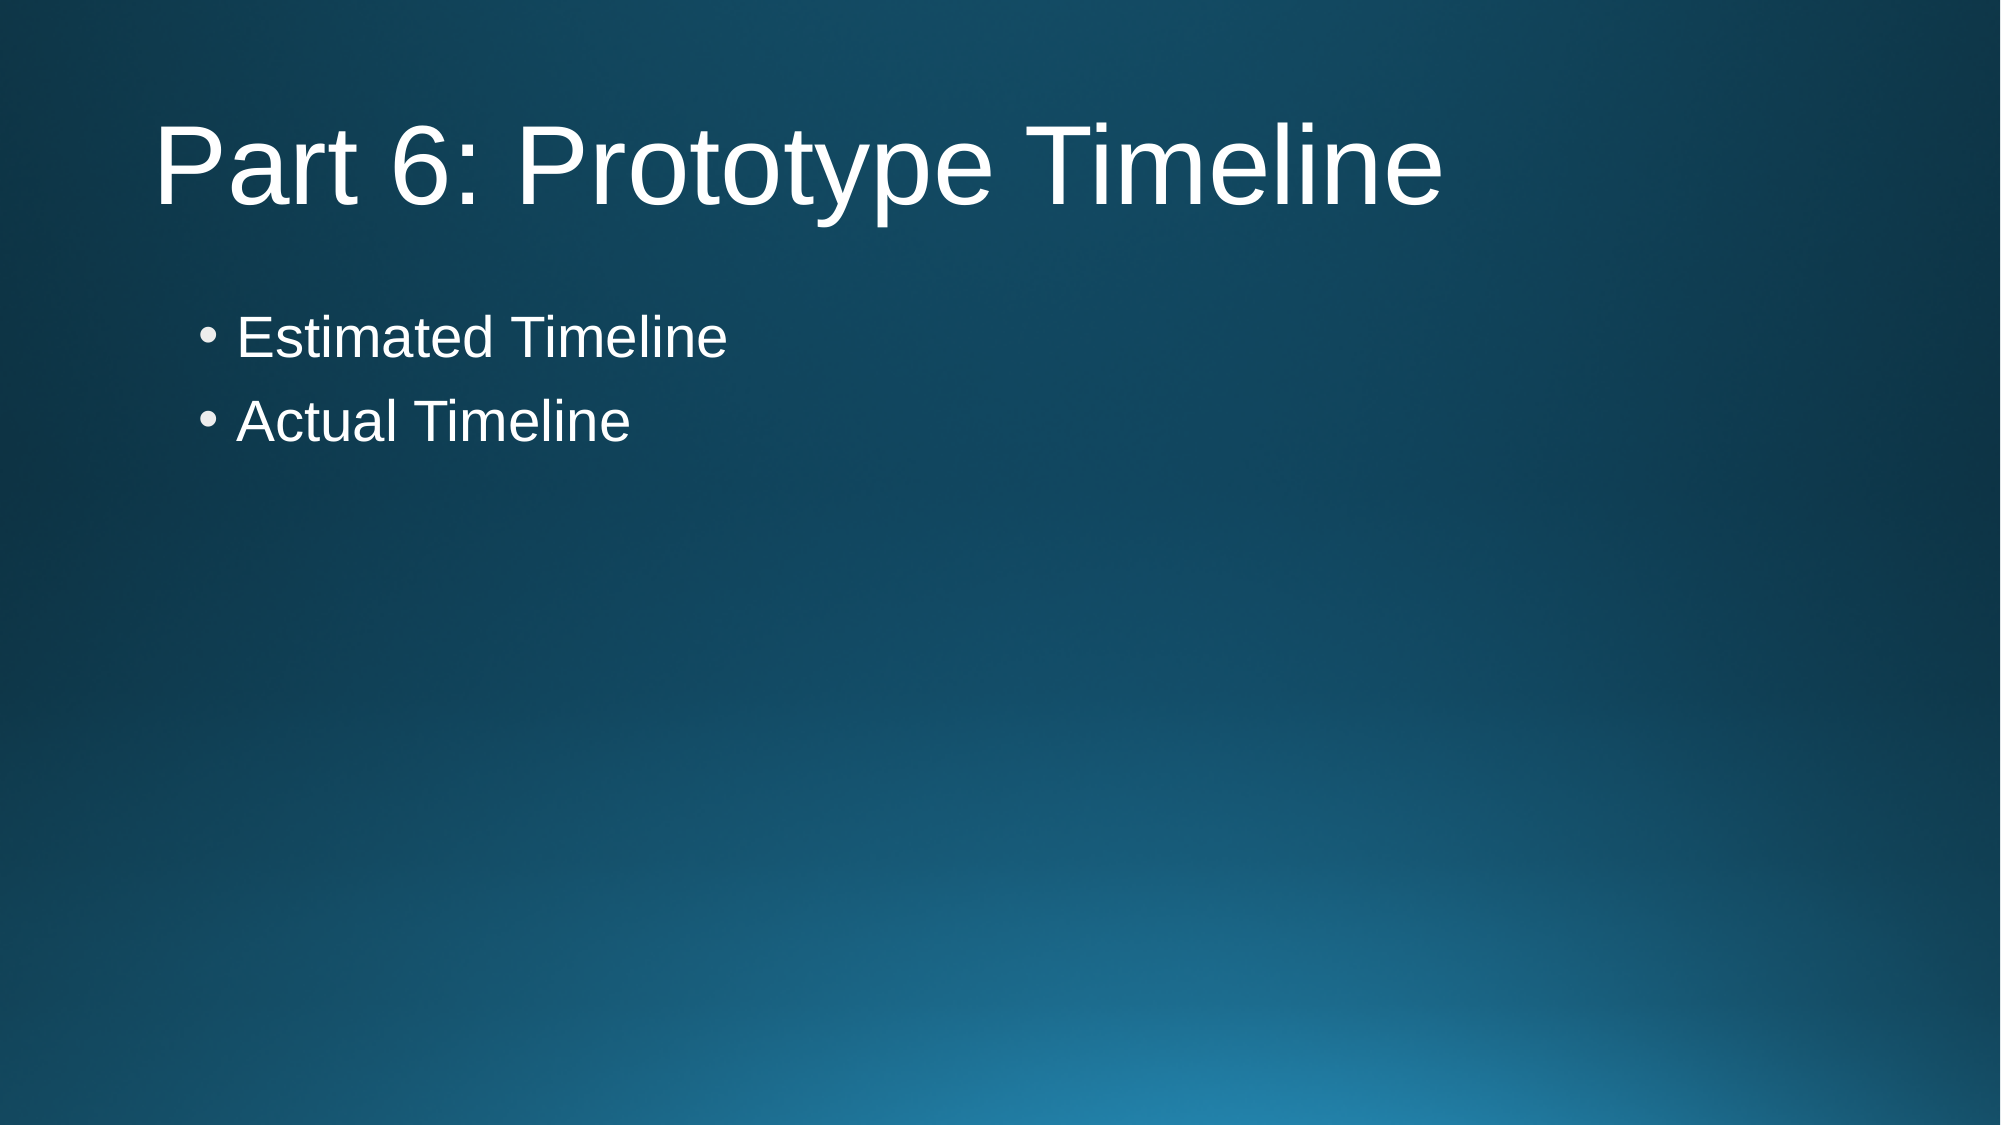

# Part 6: Prototype Timeline
Estimated Timeline
Actual Timeline